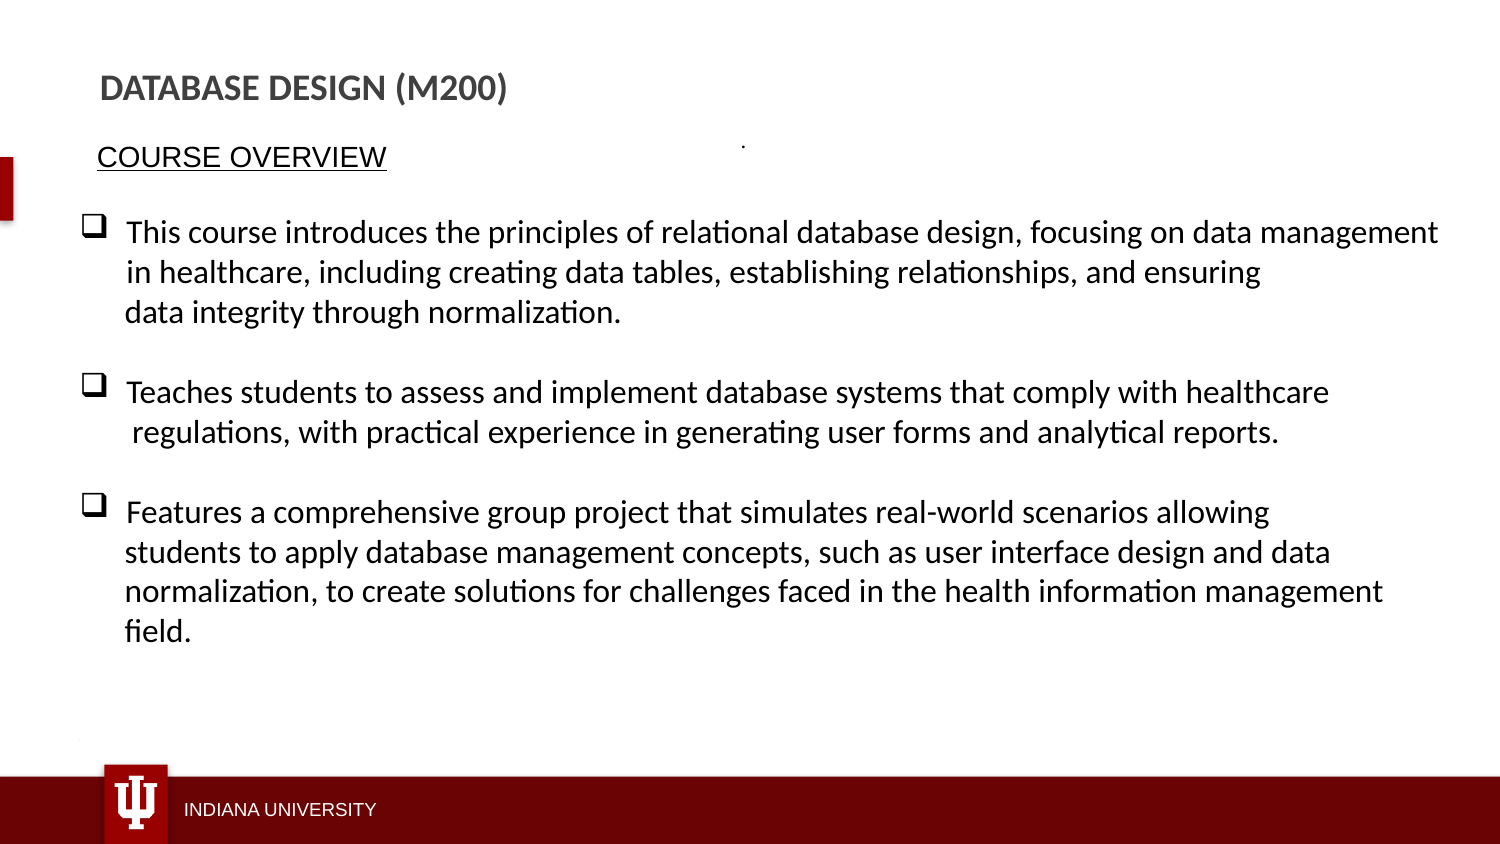

DATABASE DESIGN (M200)
# .
COURSE OVERVIEW
This course introduces the principles of relational database design, focusing on data management in healthcare, including creating data tables, establishing relationships, and ensuring
      data integrity through normalization.

Teaches students to assess and implement database systems that comply with healthcare
       regulations, with practical experience in generating user forms and analytical reports.

Features a comprehensive group project that simulates real-world scenarios allowing
      students to apply database management concepts, such as user interface design and data
      normalization, to create solutions for challenges faced in the health information management
      field.